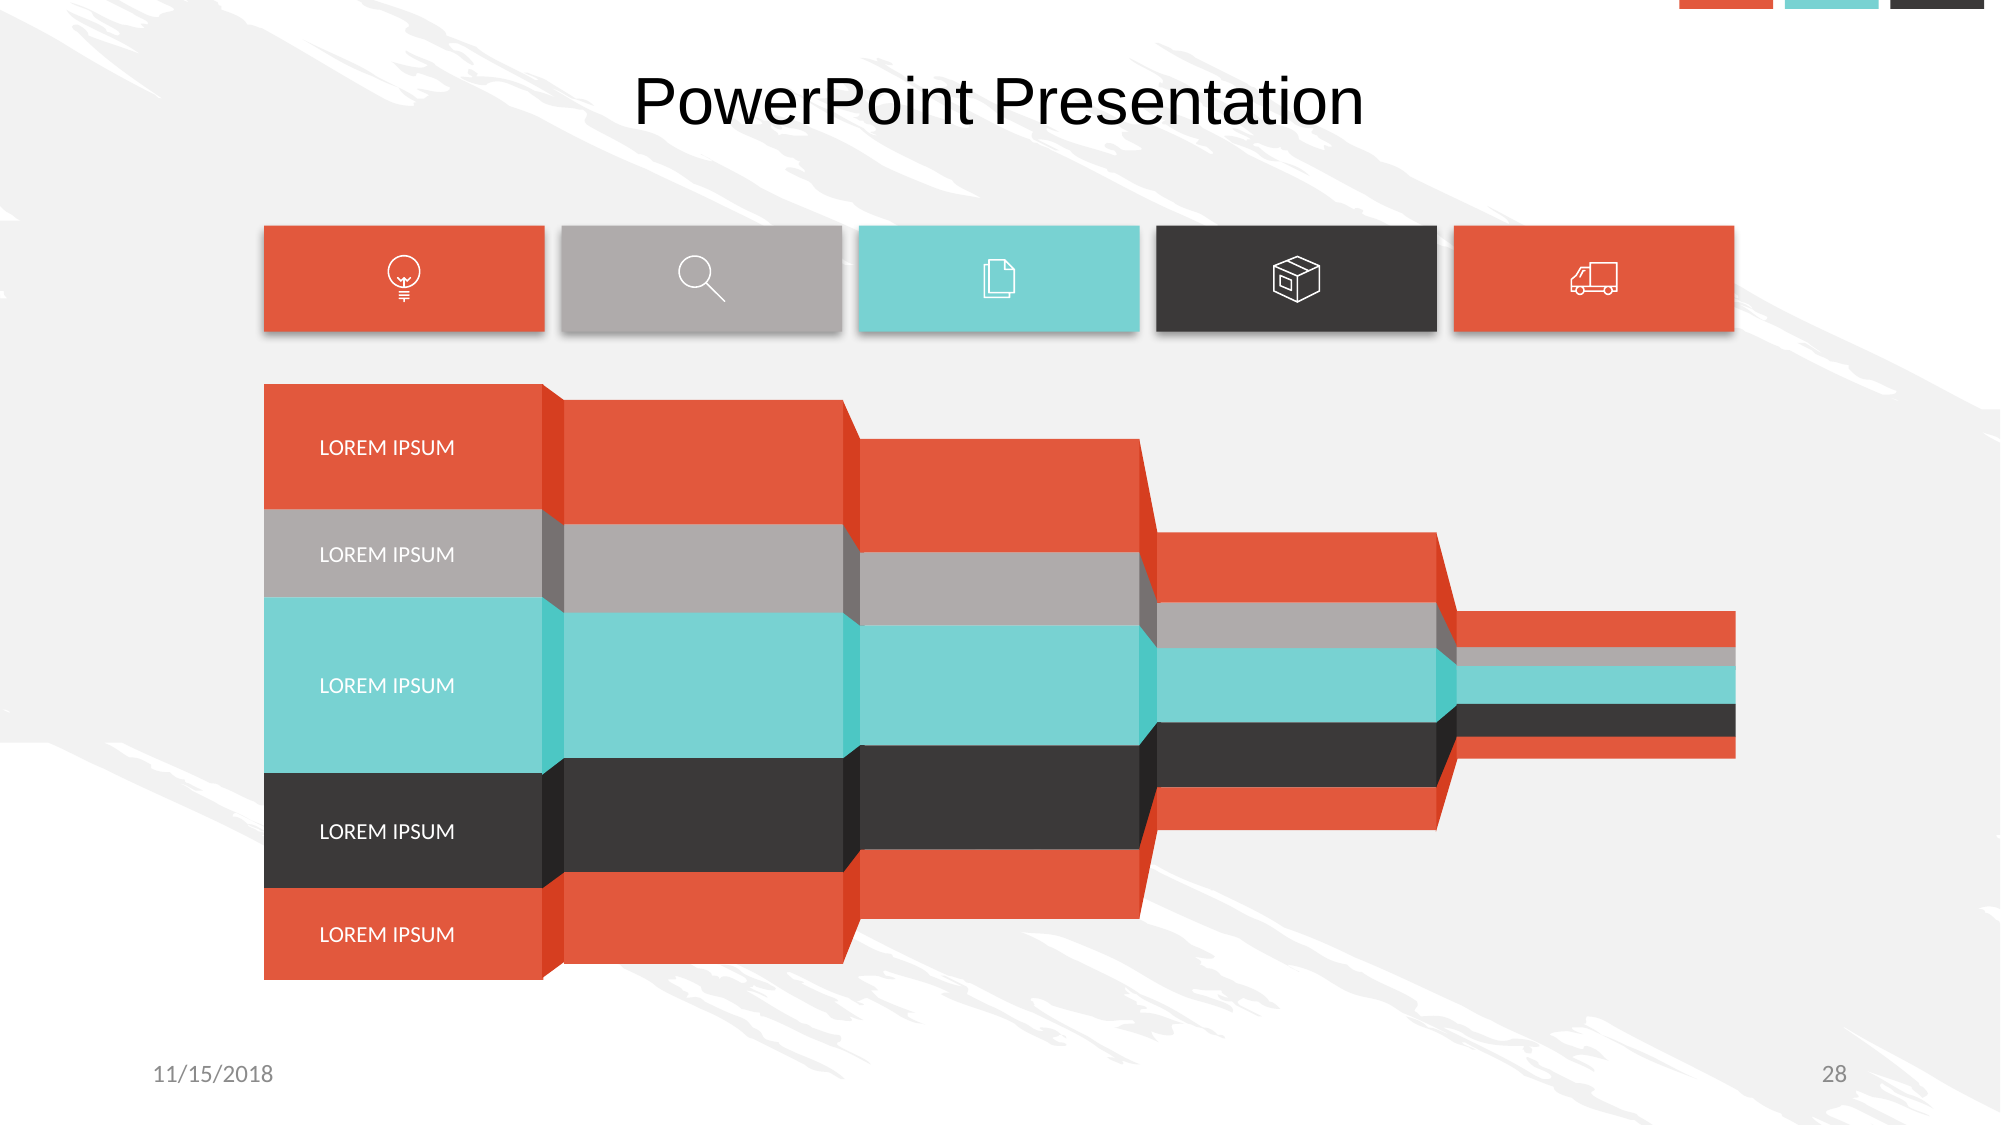

PowerPoint Presentation

LOREM IPSUM

LOREM IPSUM

LOREM IPSUM

LOREM IPSUM

LOREM IPSUM
11/15/2018
28